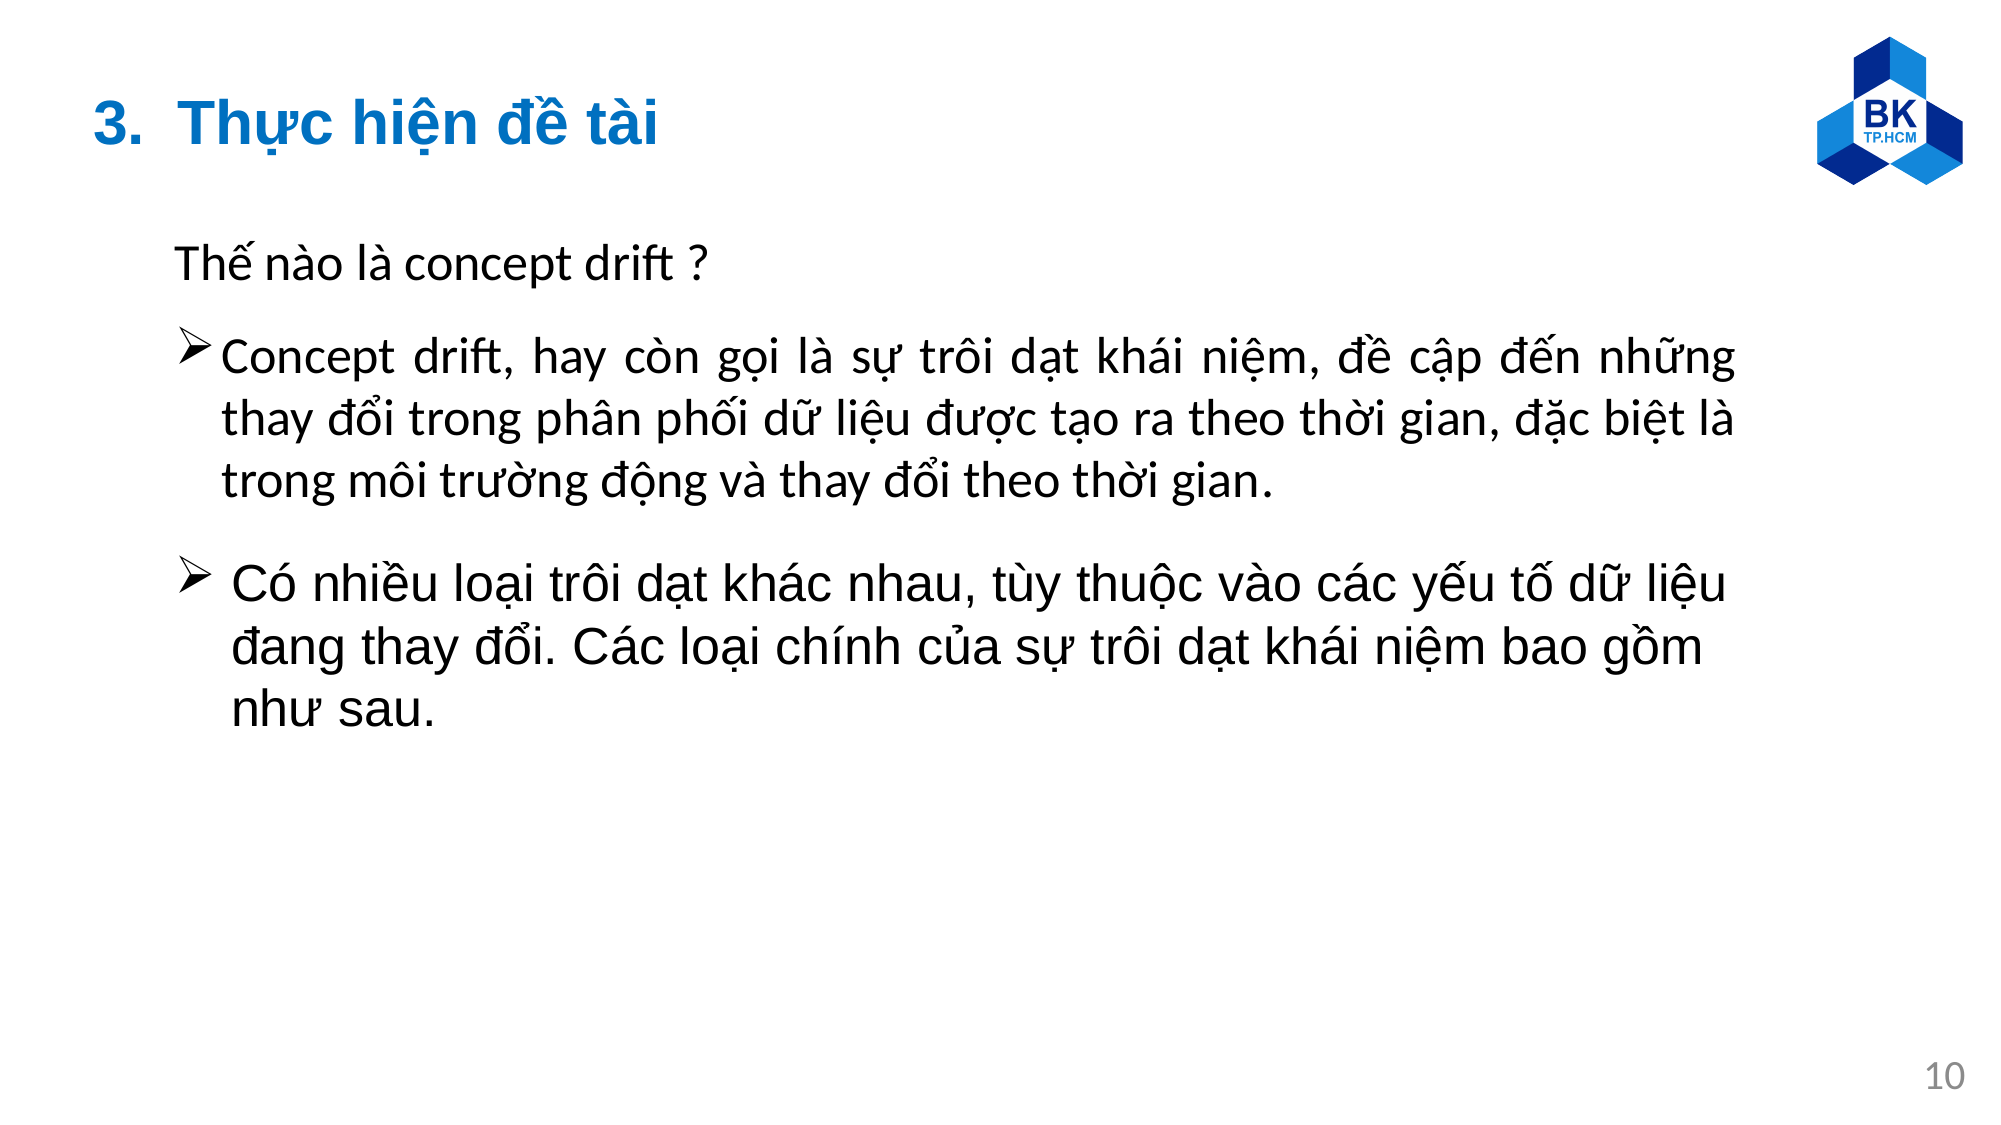

Thực hiện đề tài
Thế nào là concept drift ?
Concept drift, hay còn gọi là sự trôi dạt khái niệm, đề cập đến những thay đổi trong phân phối dữ liệu được tạo ra theo thời gian, đặc biệt là trong môi trường động và thay đổi theo thời gian.
Có nhiều loại trôi dạt khác nhau, tùy thuộc vào các yếu tố dữ liệu đang thay đổi. Các loại chính của sự trôi dạt khái niệm bao gồm như sau.